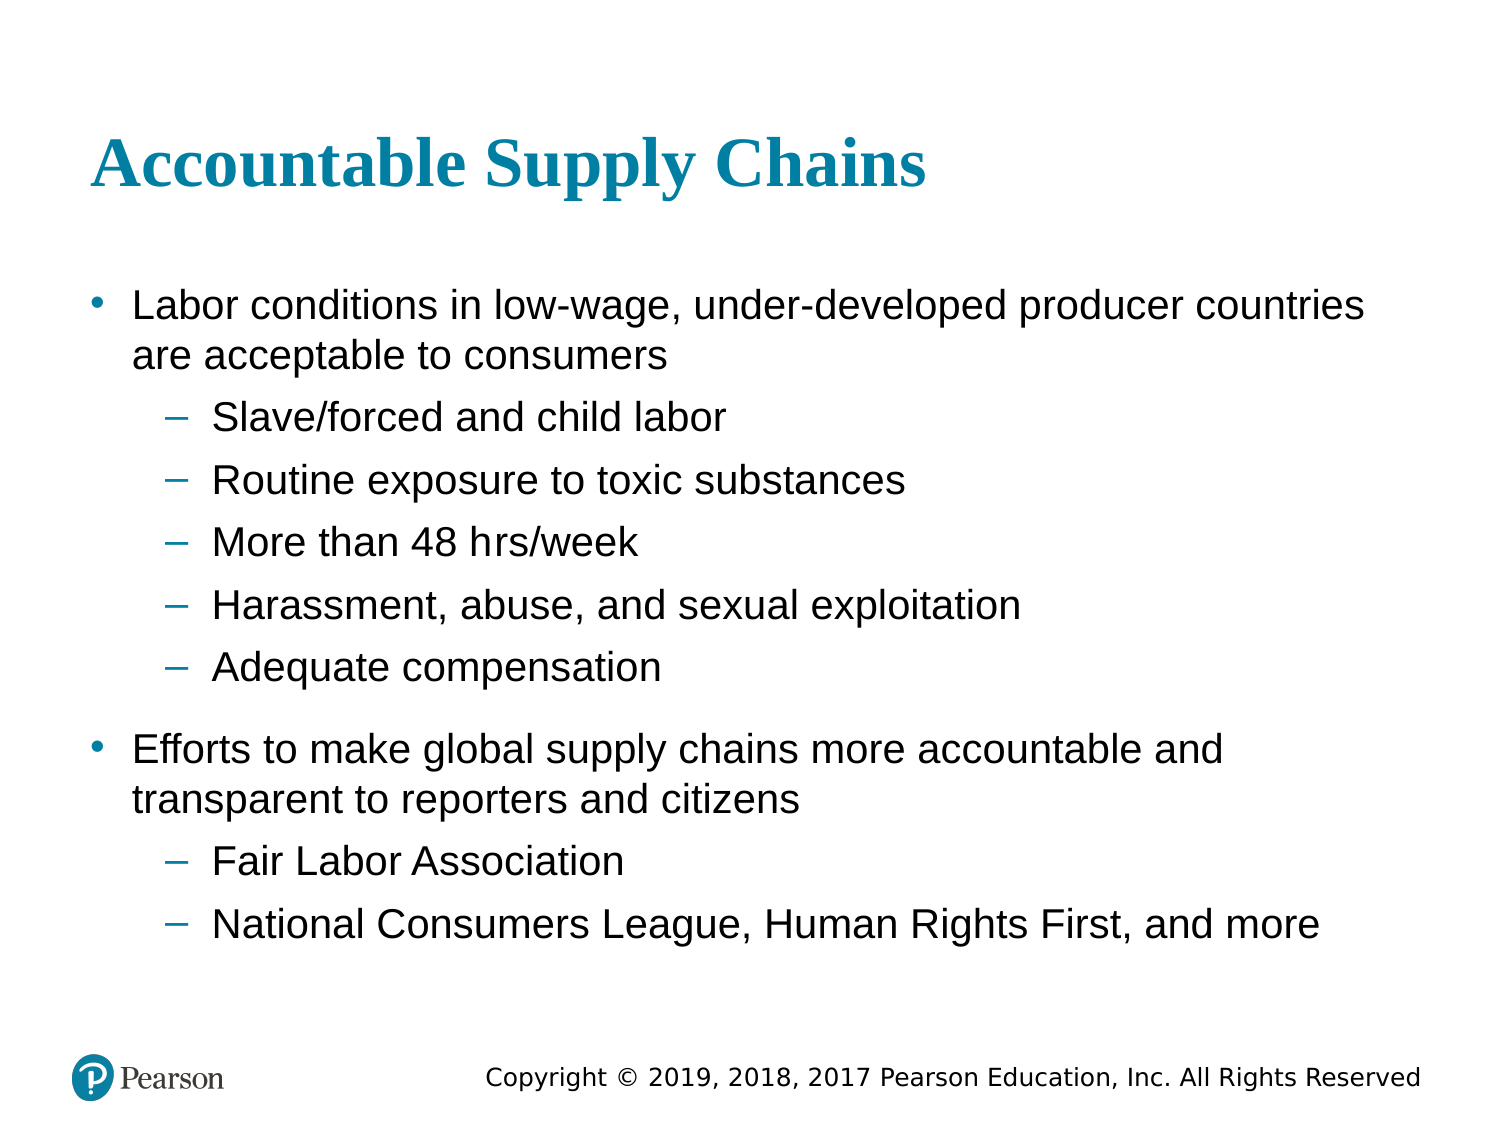

# Accountable Supply Chains
Labor conditions in low-wage, under-developed producer countries are acceptable to consumers
Slave/forced and child labor
Routine exposure to toxic substances
More than 48 hours/week
Harassment, abuse, and sexual exploitation
Adequate compensation
Efforts to make global supply chains more accountable and transparent to reporters and citizens
Fair Labor Association
National Consumers League, Human Rights First, and more